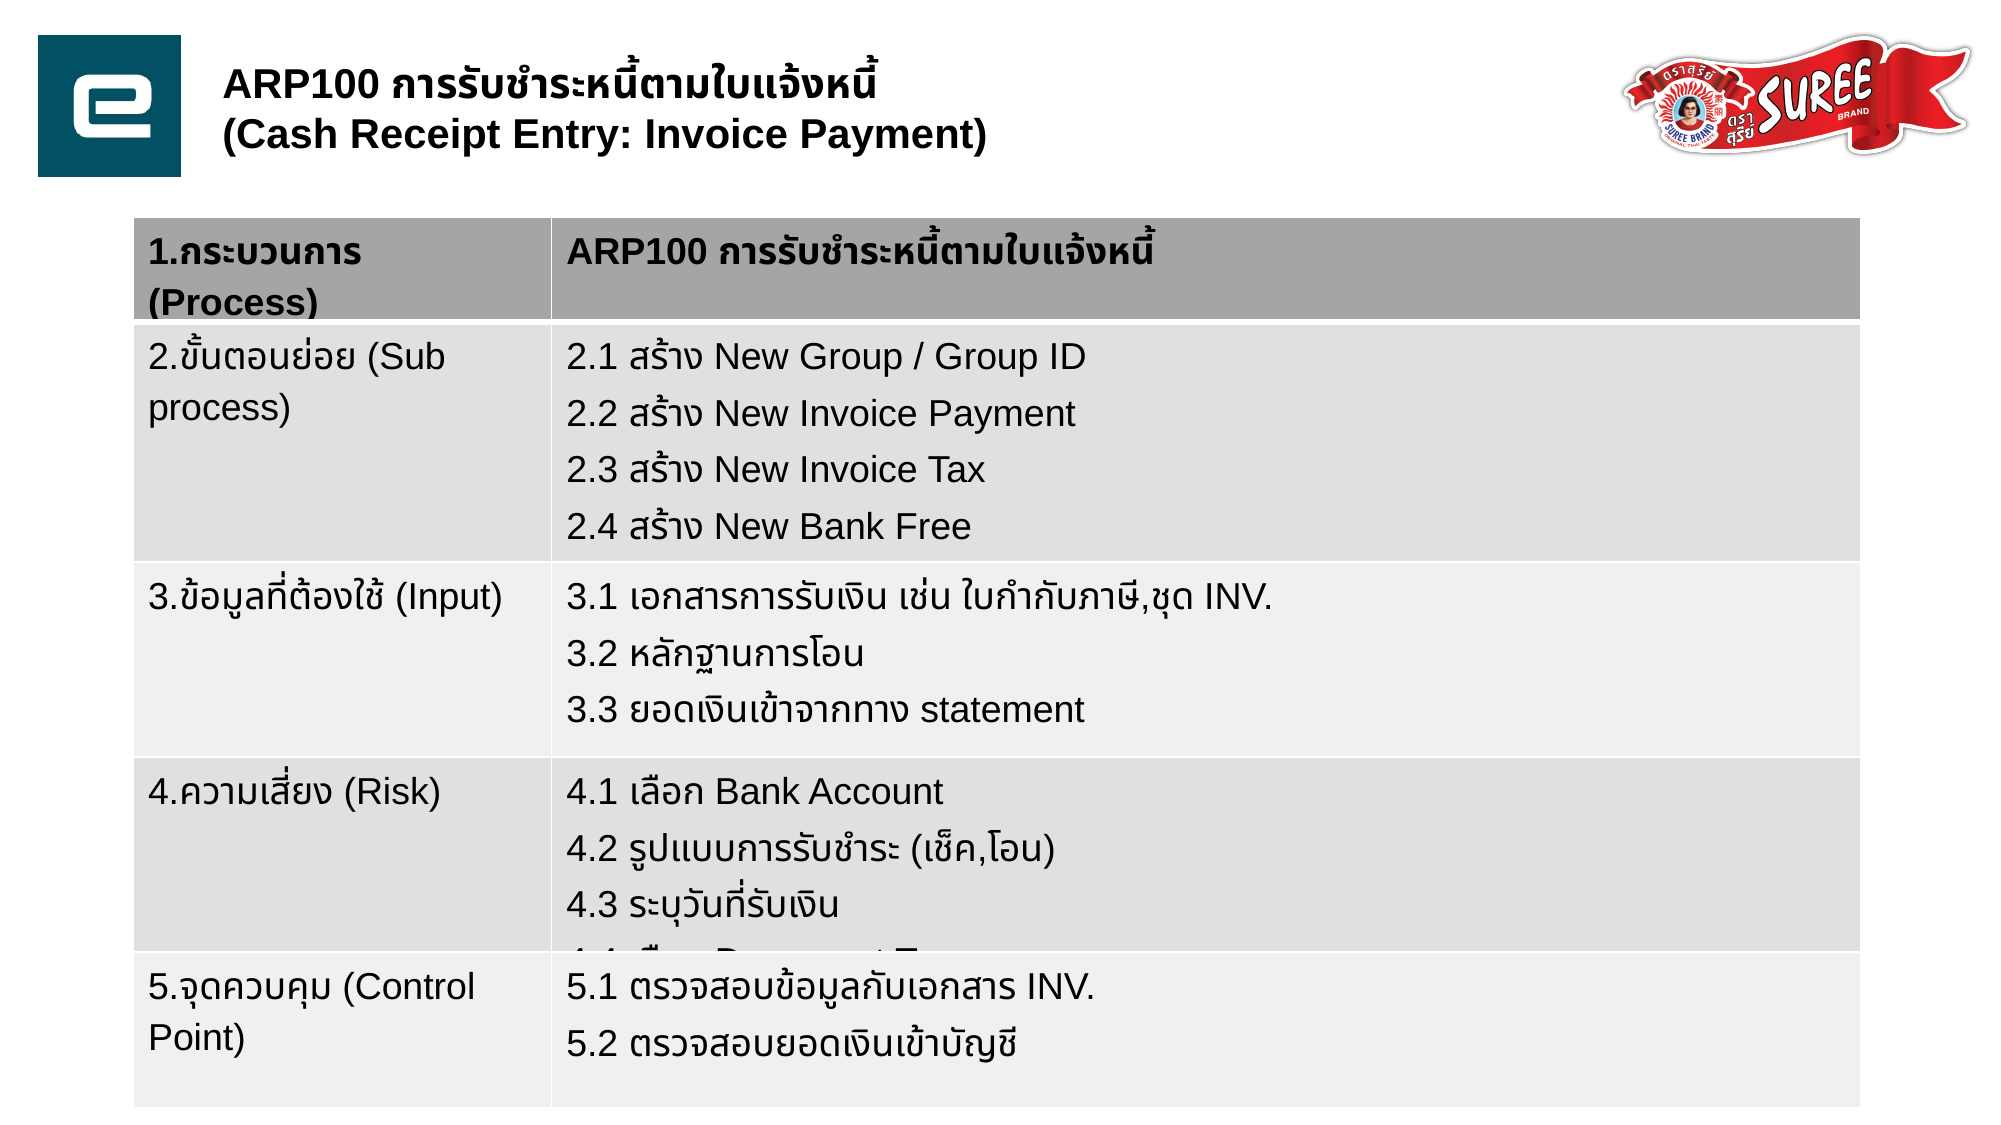

ARP100 การรับชำระหนี้ตามใบแจ้งหนี้
	     (Cash Receipt Entry: Invoice Payment)

| 1.กระบวนการ (Process) | ARP100 การรับชำระหนี้ตามใบแจ้งหนี้ |
| --- | --- |
| 2.ขั้นตอนย่อย (Sub process) | 2.1 สร้าง New Group / Group ID 2.2 สร้าง New Invoice Payment 2.3 สร้าง New Invoice Tax 2.4 สร้าง New Bank Free |
| 3.ข้อมูลที่ต้องใช้ (Input) | 3.1 เอกสารการรับเงิน เช่น ใบกำกับภาษี,ชุด INV. 3.2 หลักฐานการโอน 3.3 ยอดเงินเข้าจากทาง statement |
| 4.ความเสี่ยง (Risk) | 4.1 เลือก Bank Account 4.2 รูปแบบการรับชำระ (เช็ค,โอน) 4.3 ระบุวันที่รับเงิน 4.4 เลือก Document Type |
| 5.จุดควบคุม (Control Point) | 5.1 ตรวจสอบข้อมูลกับเอกสาร INV. 5.2 ตรวจสอบยอดเงินเข้าบัญชี |